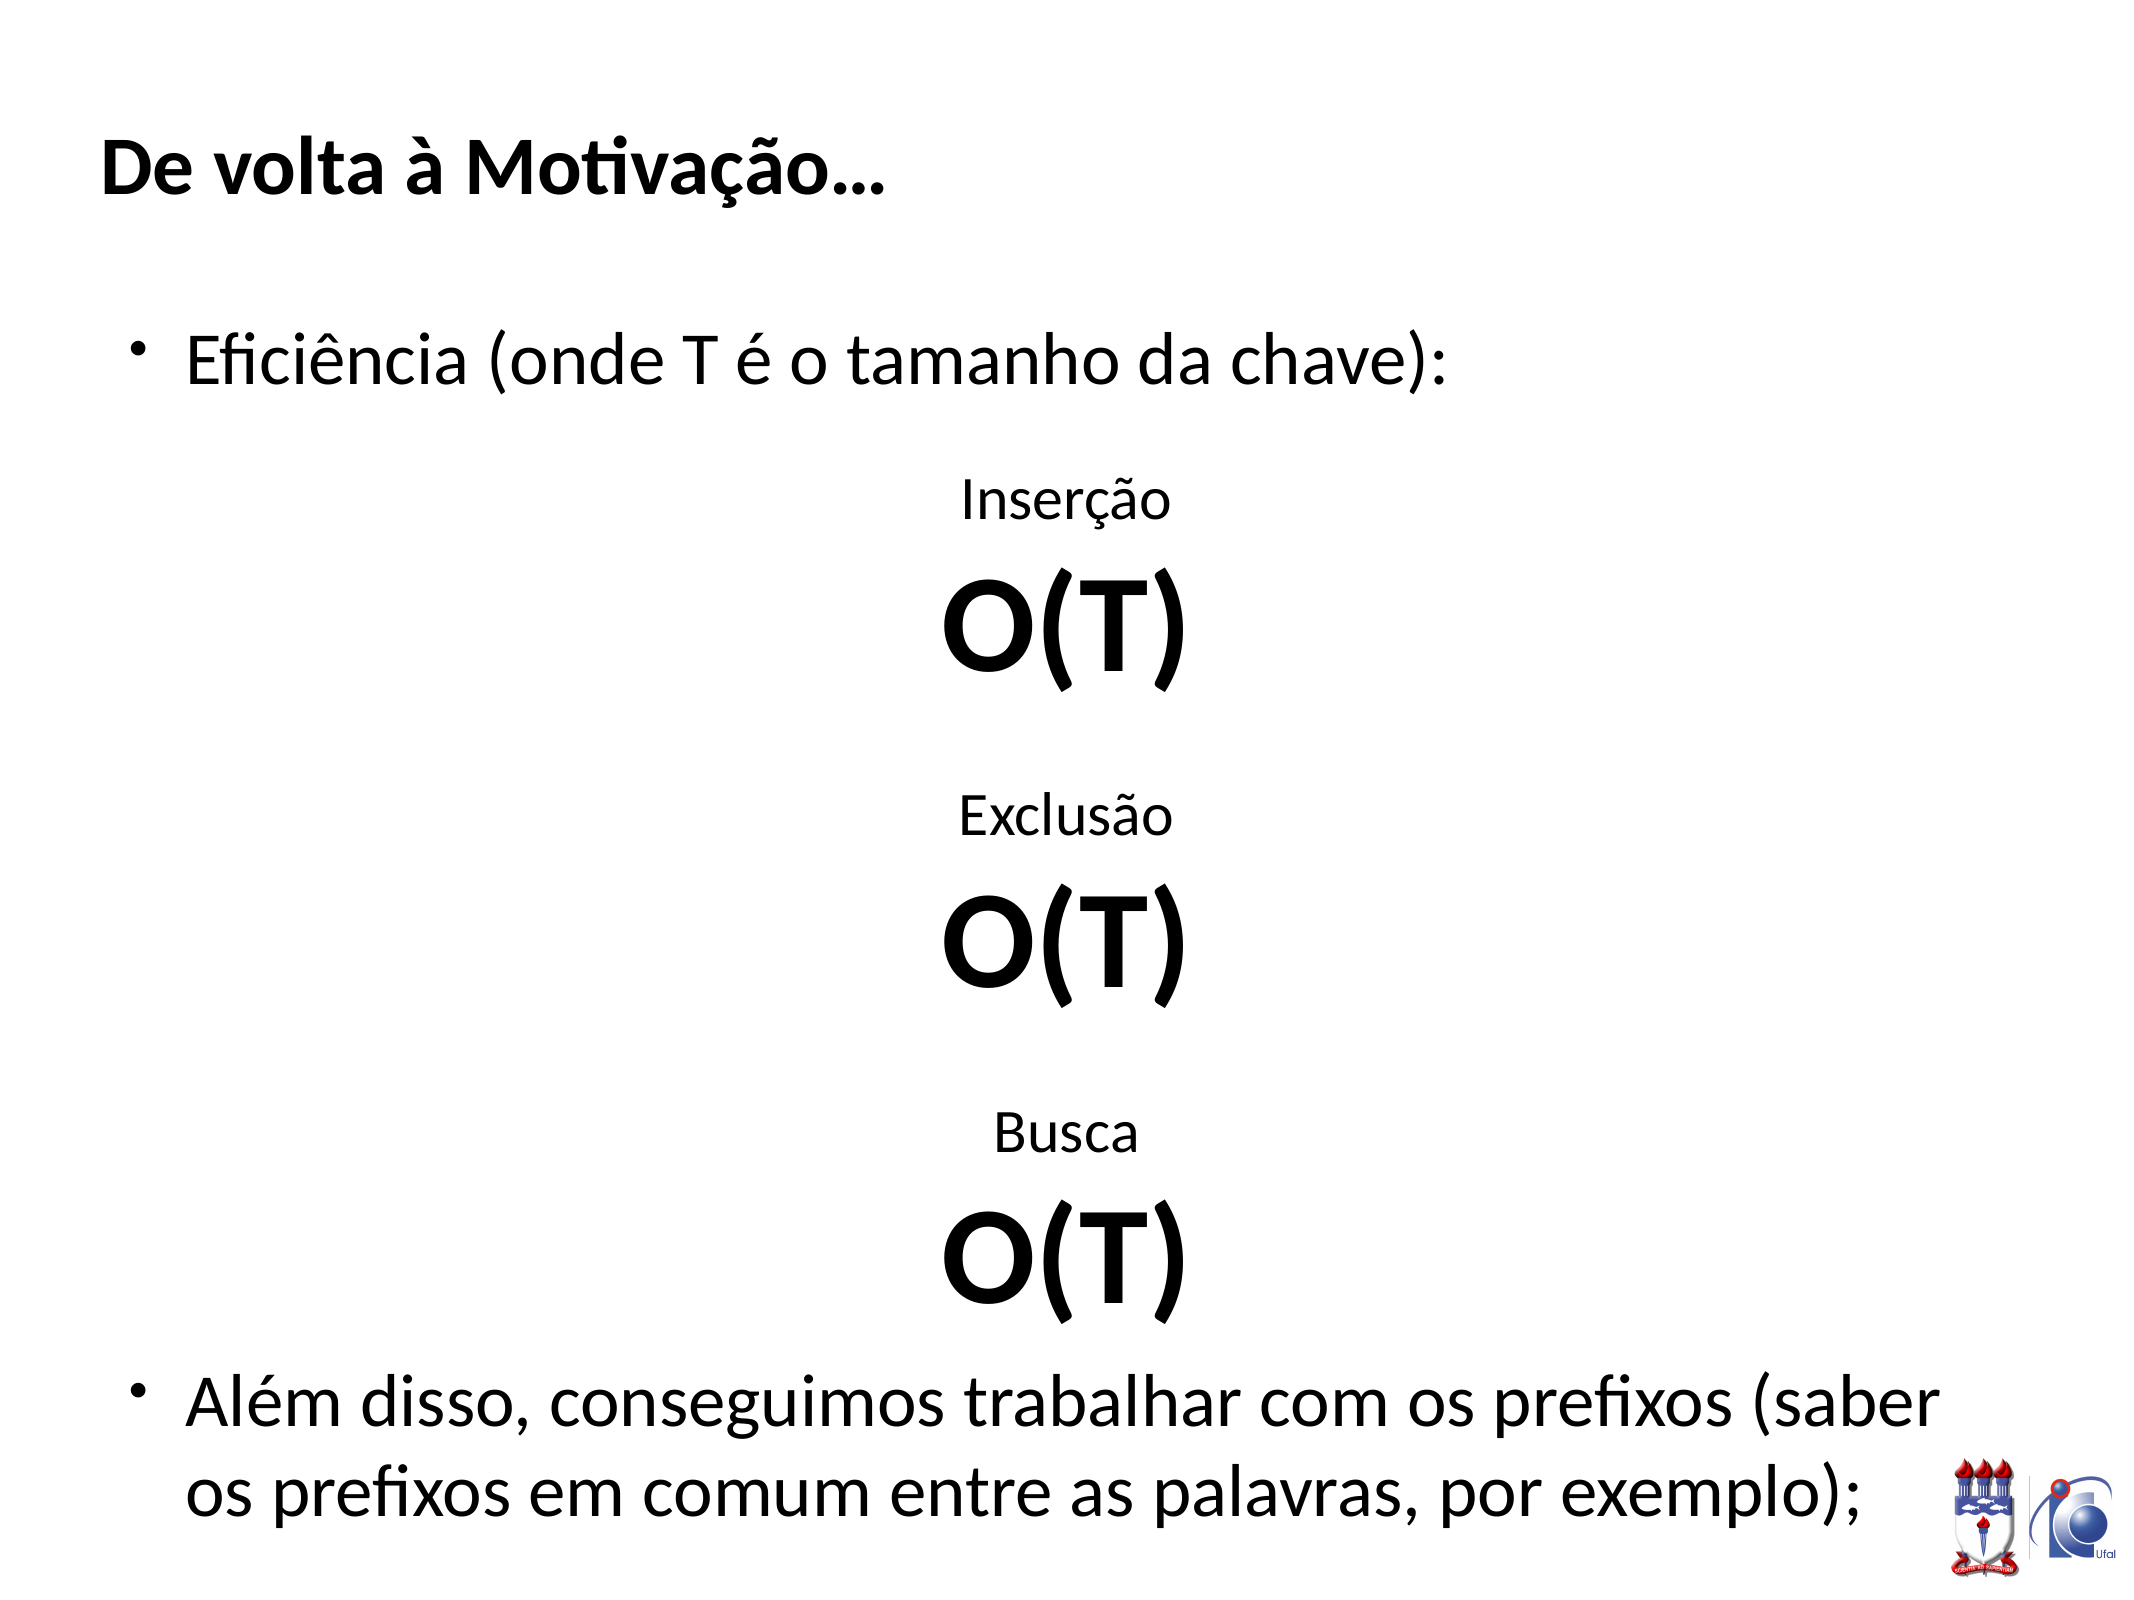

# De volta à Motivação…
Eficiência (onde T é o tamanho da chave):
Inserção
O(T)

Exclusão
O(T)

Busca
O(T)
Além disso, conseguimos trabalhar com os prefixos (saber os prefixos em comum entre as palavras, por exemplo);